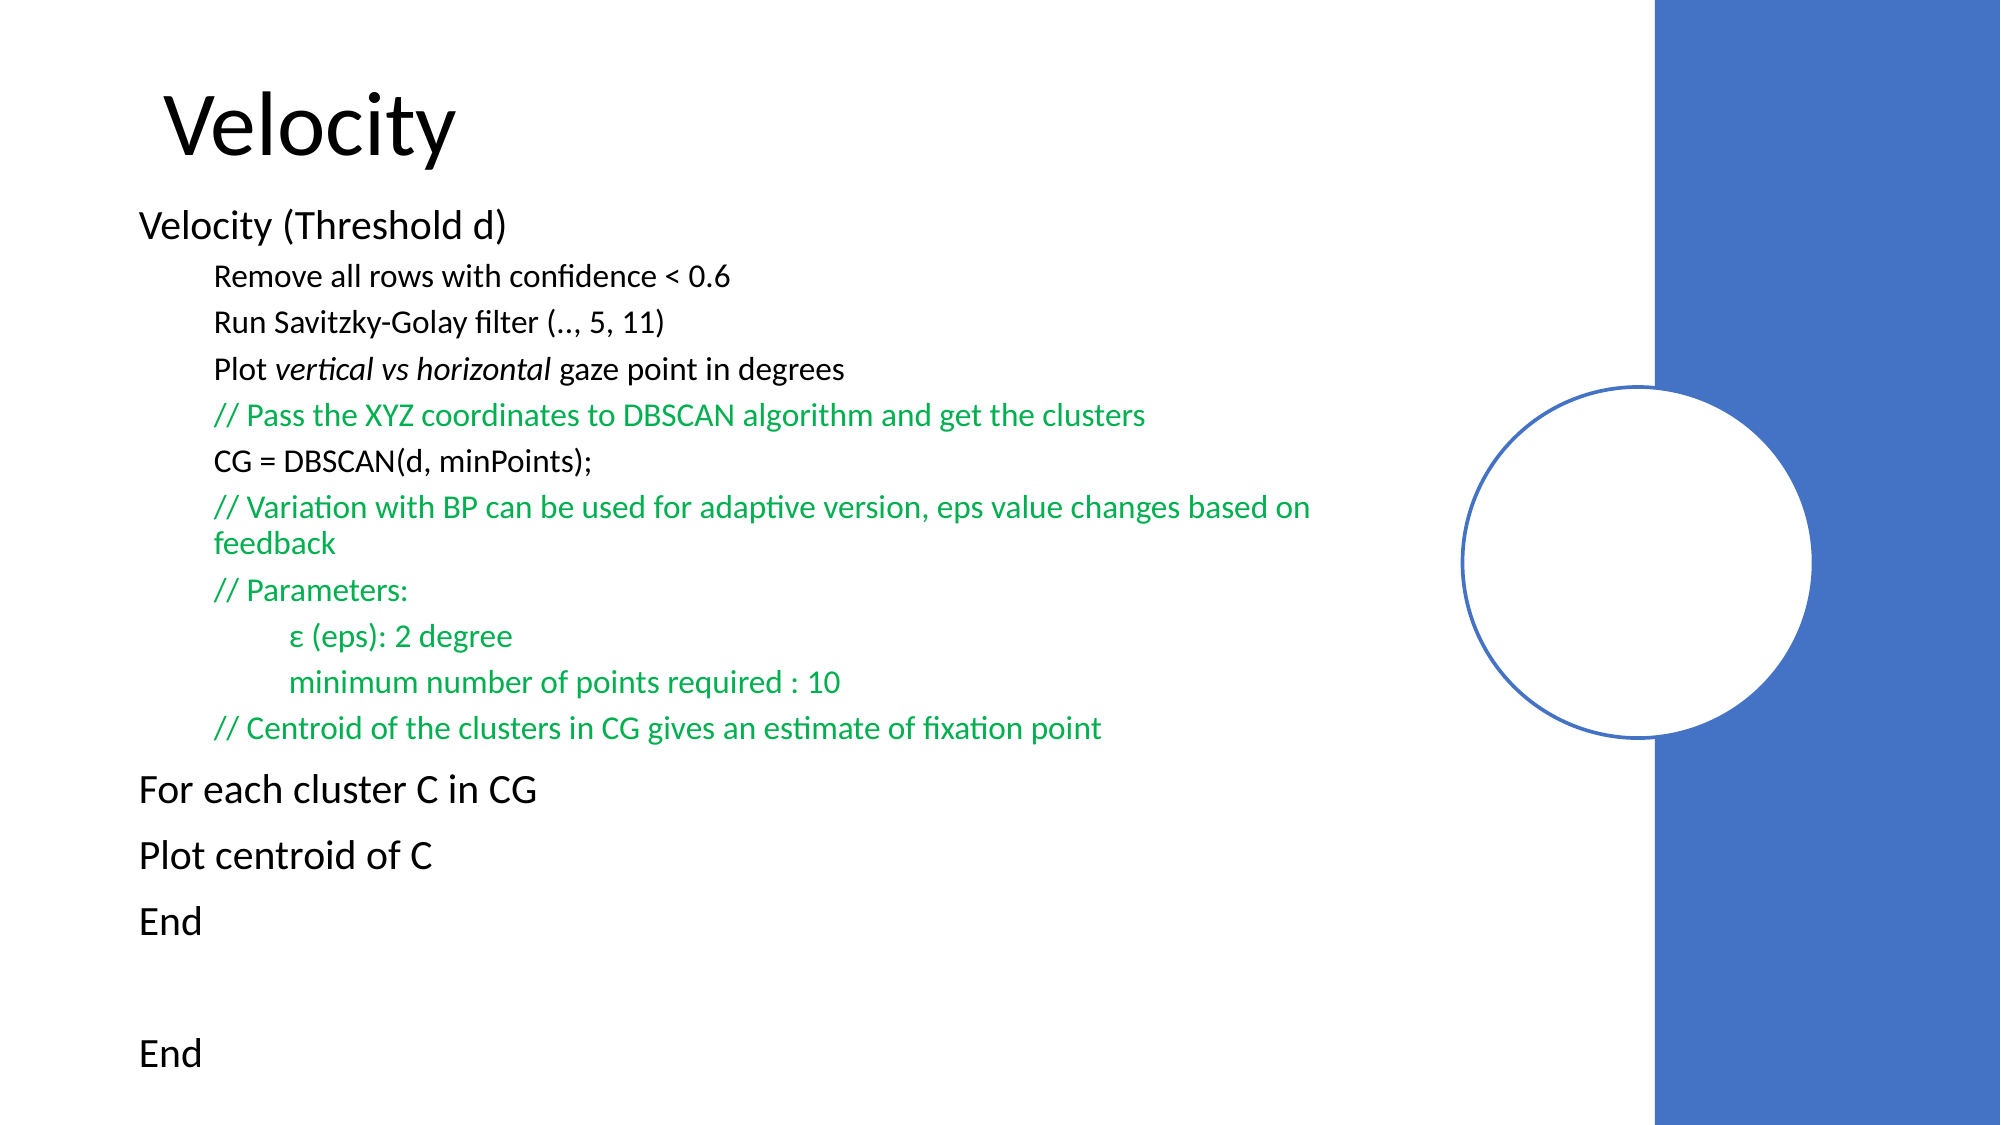

# Velocity
Velocity (Threshold d)
Remove all rows with confidence < 0.6
Run Savitzky-Golay filter (.., 5, 11)
Plot vertical vs horizontal gaze point in degrees
// Pass the XYZ coordinates to DBSCAN algorithm and get the clusters
CG = DBSCAN(d, minPoints);
// Variation with BP can be used for adaptive version, eps value changes based on feedback
// Parameters:
ε (eps): 2 degree
minimum number of points required : 10
// Centroid of the clusters in CG gives an estimate of fixation point
For each cluster C in CG
Plot centroid of C
End

End